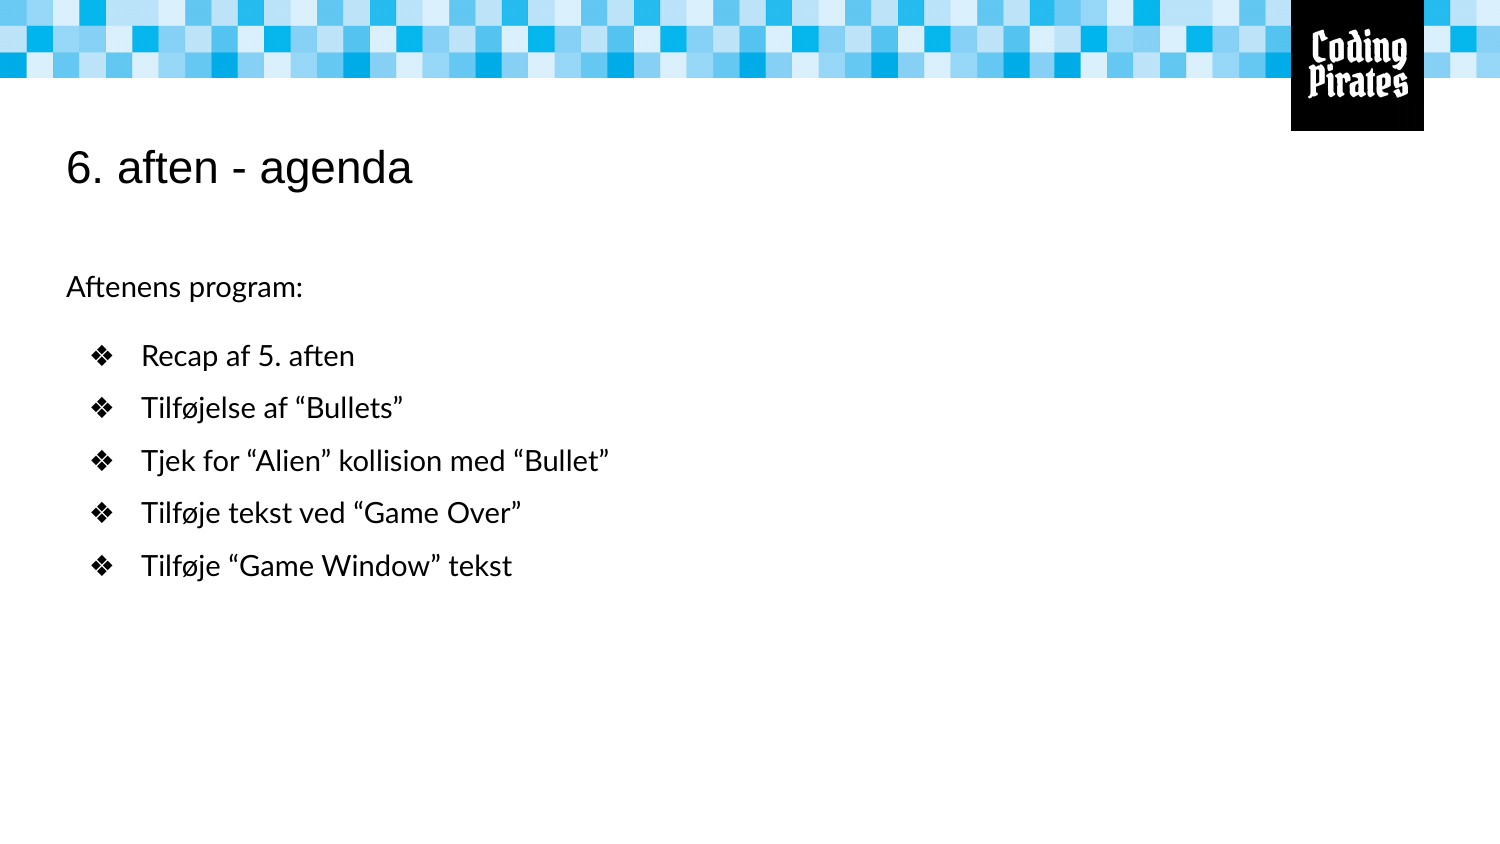

# 6. aften - agenda
Aftenens program:
Recap af 5. aften
Tilføjelse af “Bullets”
Tjek for “Alien” kollision med “Bullet”
Tilføje tekst ved “Game Over”
Tilføje “Game Window” tekst